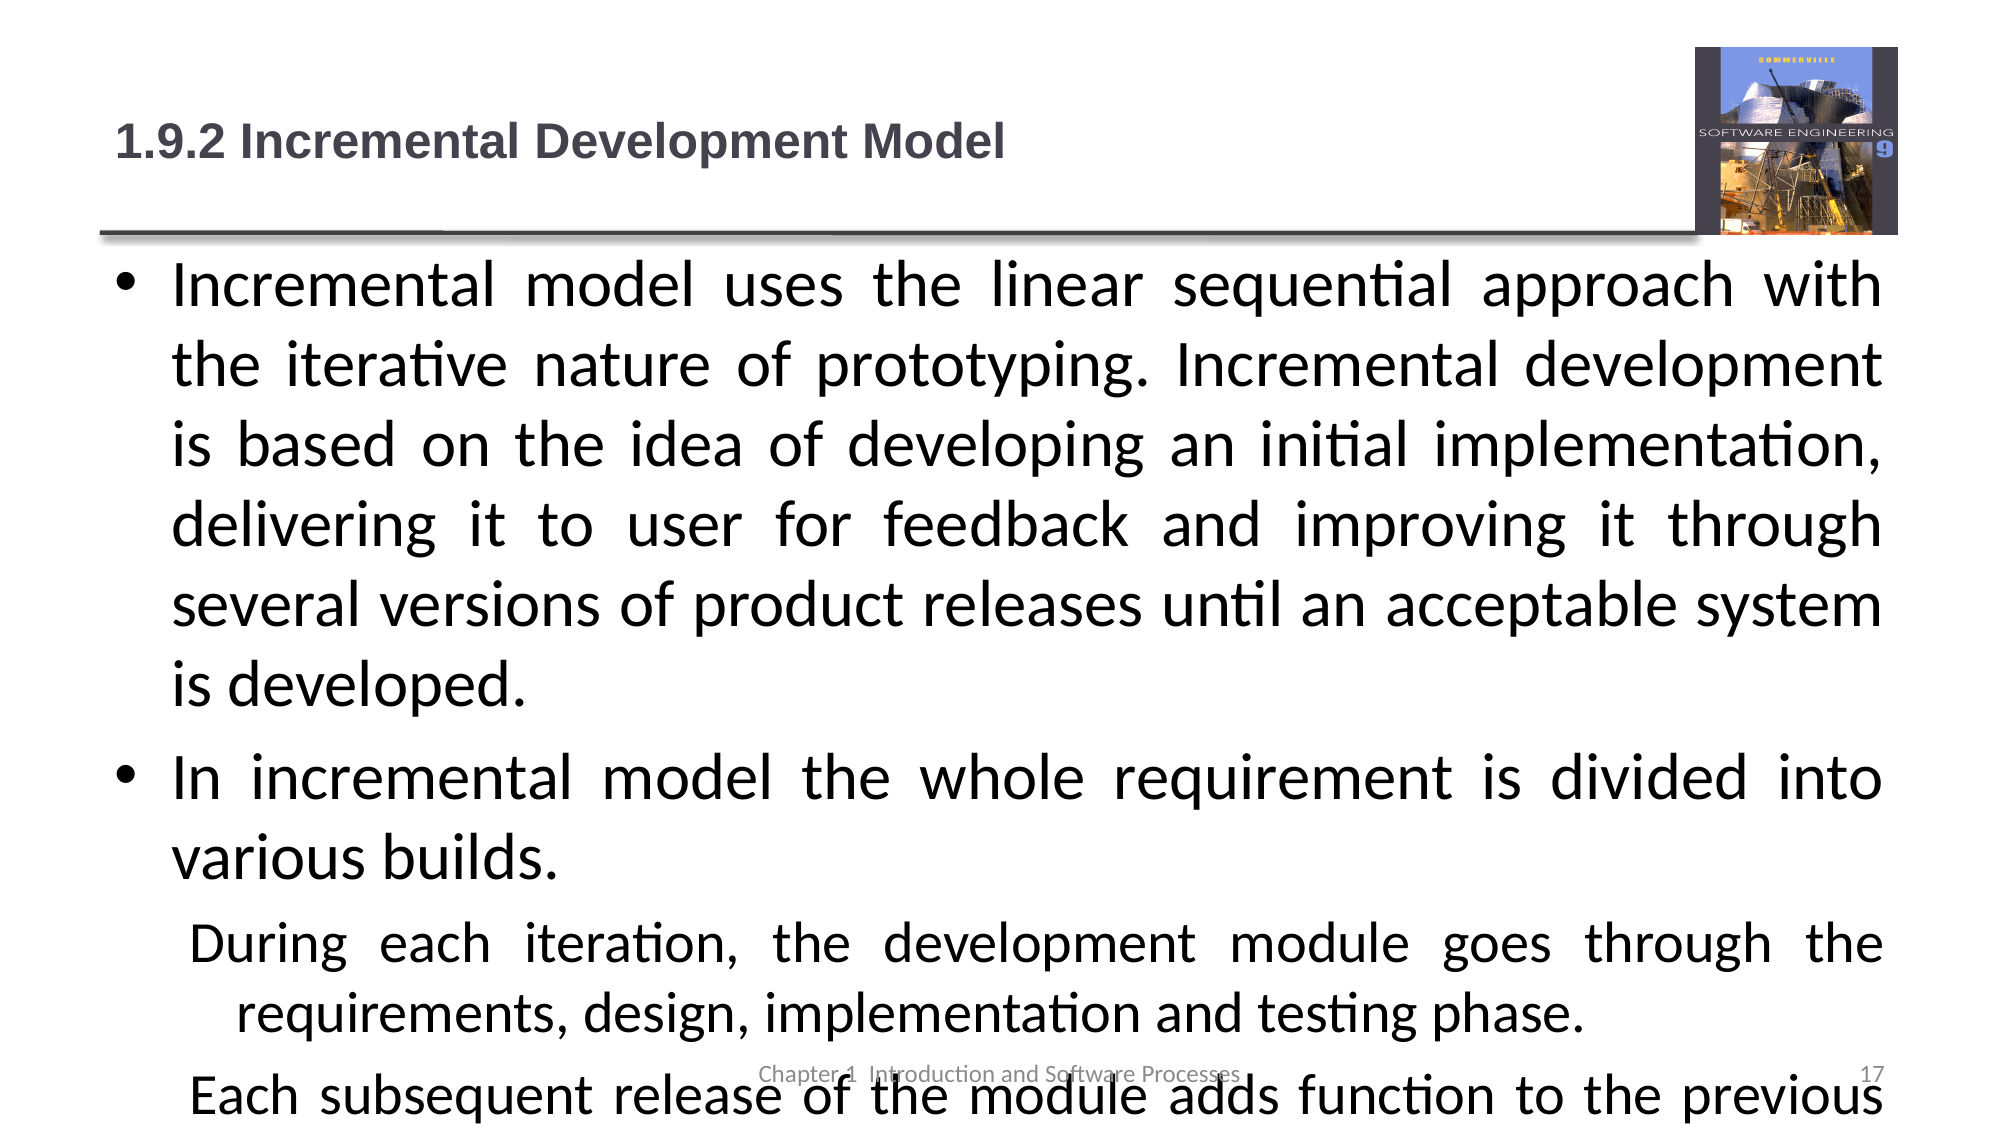

# 1.9.2 Incremental Development Model
Incremental model uses the linear sequential approach with the iterative nature of prototyping. Incremental development is based on the idea of developing an initial implementation, delivering it to user for feedback and improving it through several versions of product releases until an acceptable system is developed.
In incremental model the whole requirement is divided into various builds.
During each iteration, the development module goes through the requirements, design, implementation and testing phase.
Each subsequent release of the module adds function to the previous release. The process continues till the complete system is ready as per the requirement.
The key to use of incremental development model successfully is rigorous validation of requirements, and verification of each version of the software against the requirements.

Chapter 1  Introduction and Software Processes
17